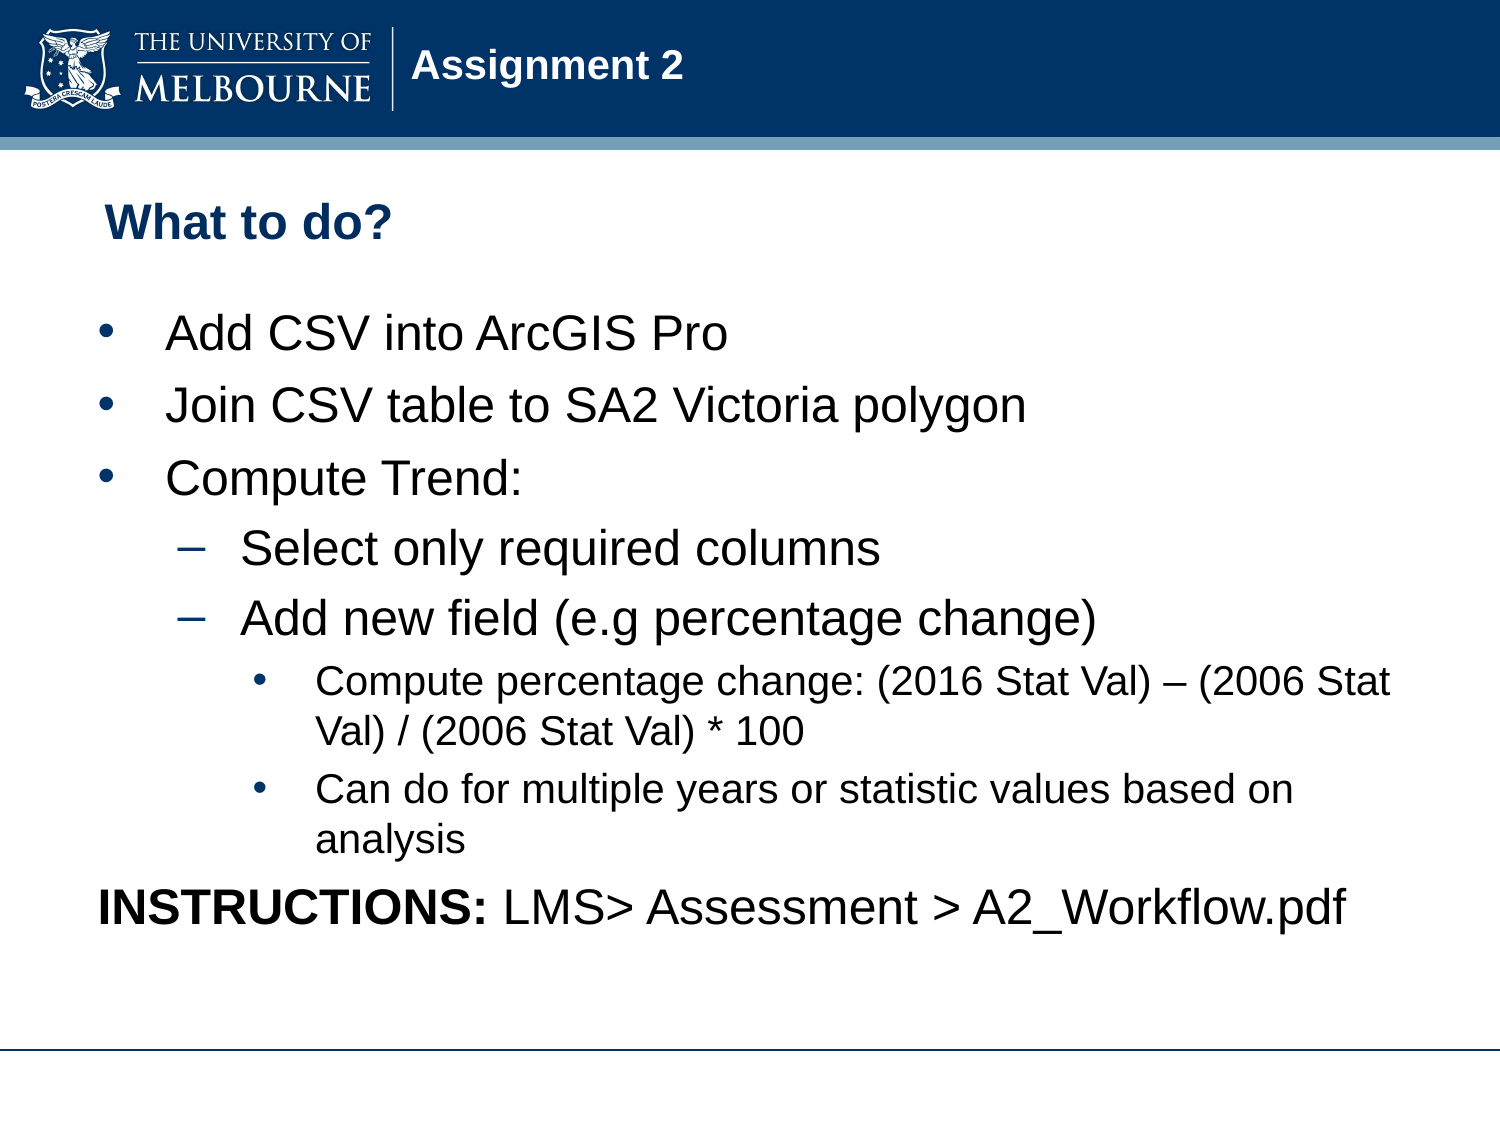

# Assignment 2
What to do?
Add CSV into ArcGIS Pro
Join CSV table to SA2 Victoria polygon
Compute Trend:
Select only required columns
Add new field (e.g percentage change)
Compute percentage change: (2016 Stat Val) – (2006 Stat Val) / (2006 Stat Val) * 100
Can do for multiple years or statistic values based on analysis
INSTRUCTIONS: LMS> Assessment > A2_Workflow.pdf